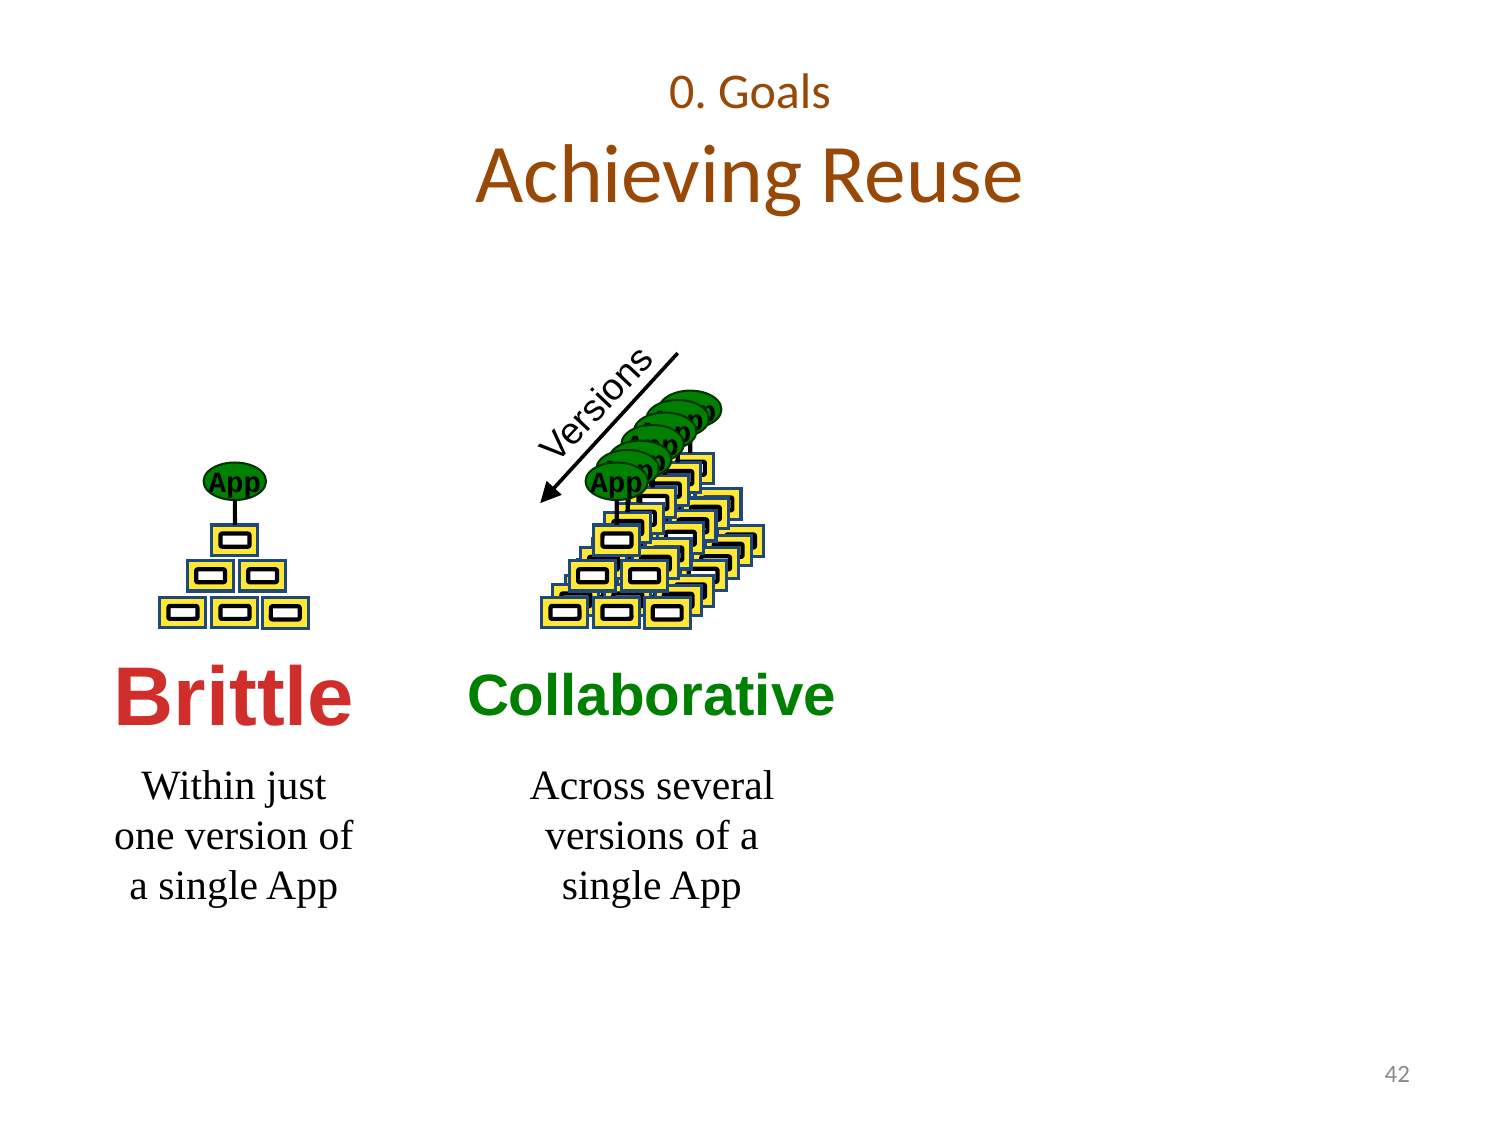

# 0. Goals Achieving Reuse

Versions
App

App

App

App

App

App

App

App

Brittle
Collaborative
Within just
one version of
a single App
Across several
versions of a
single App
42